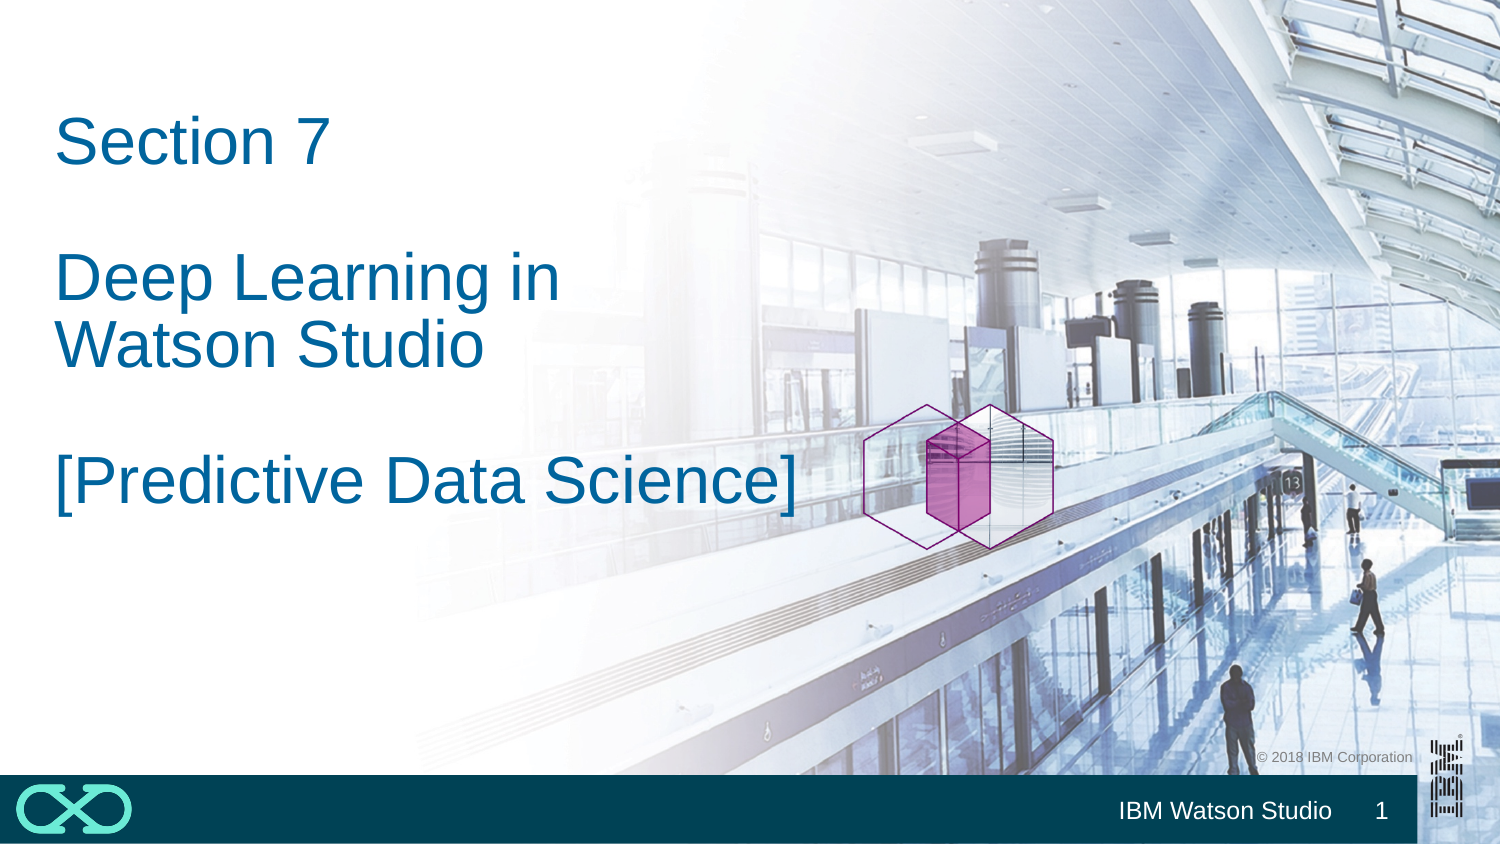

# Section 7 Deep Learning in Watson Studio [Predictive Data Science]